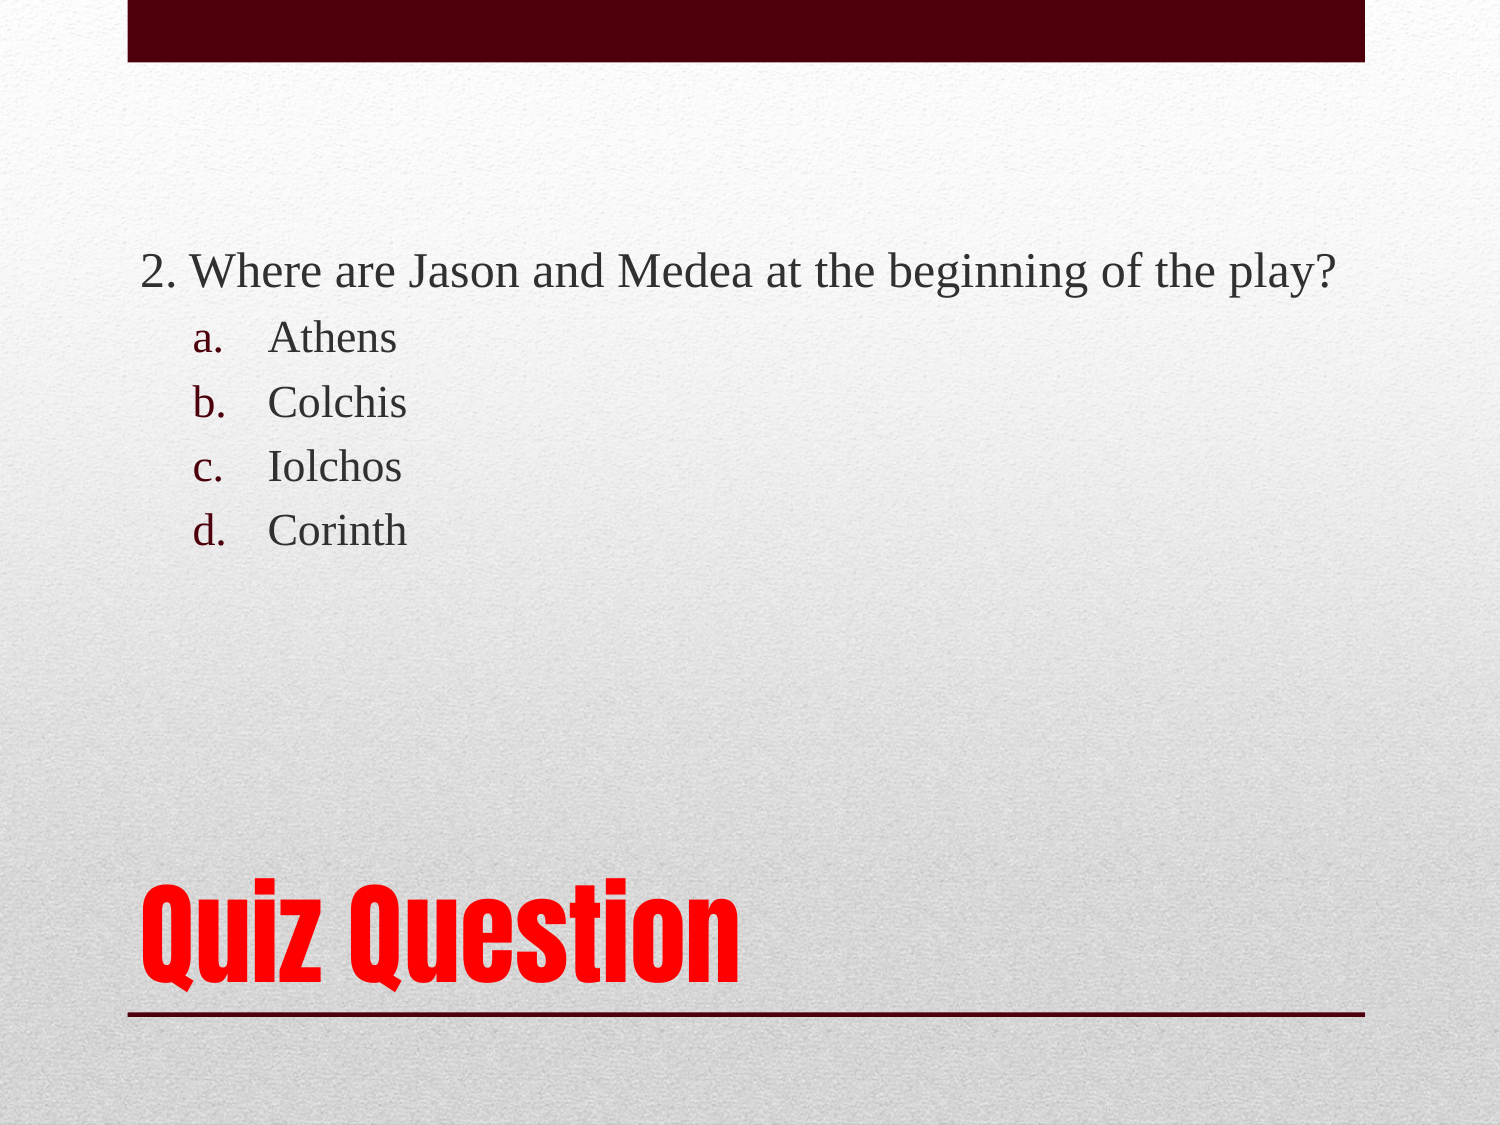

2. Where are Jason and Medea at the beginning of the play?
Athens
Colchis
Iolchos
Corinth

# Quiz Question